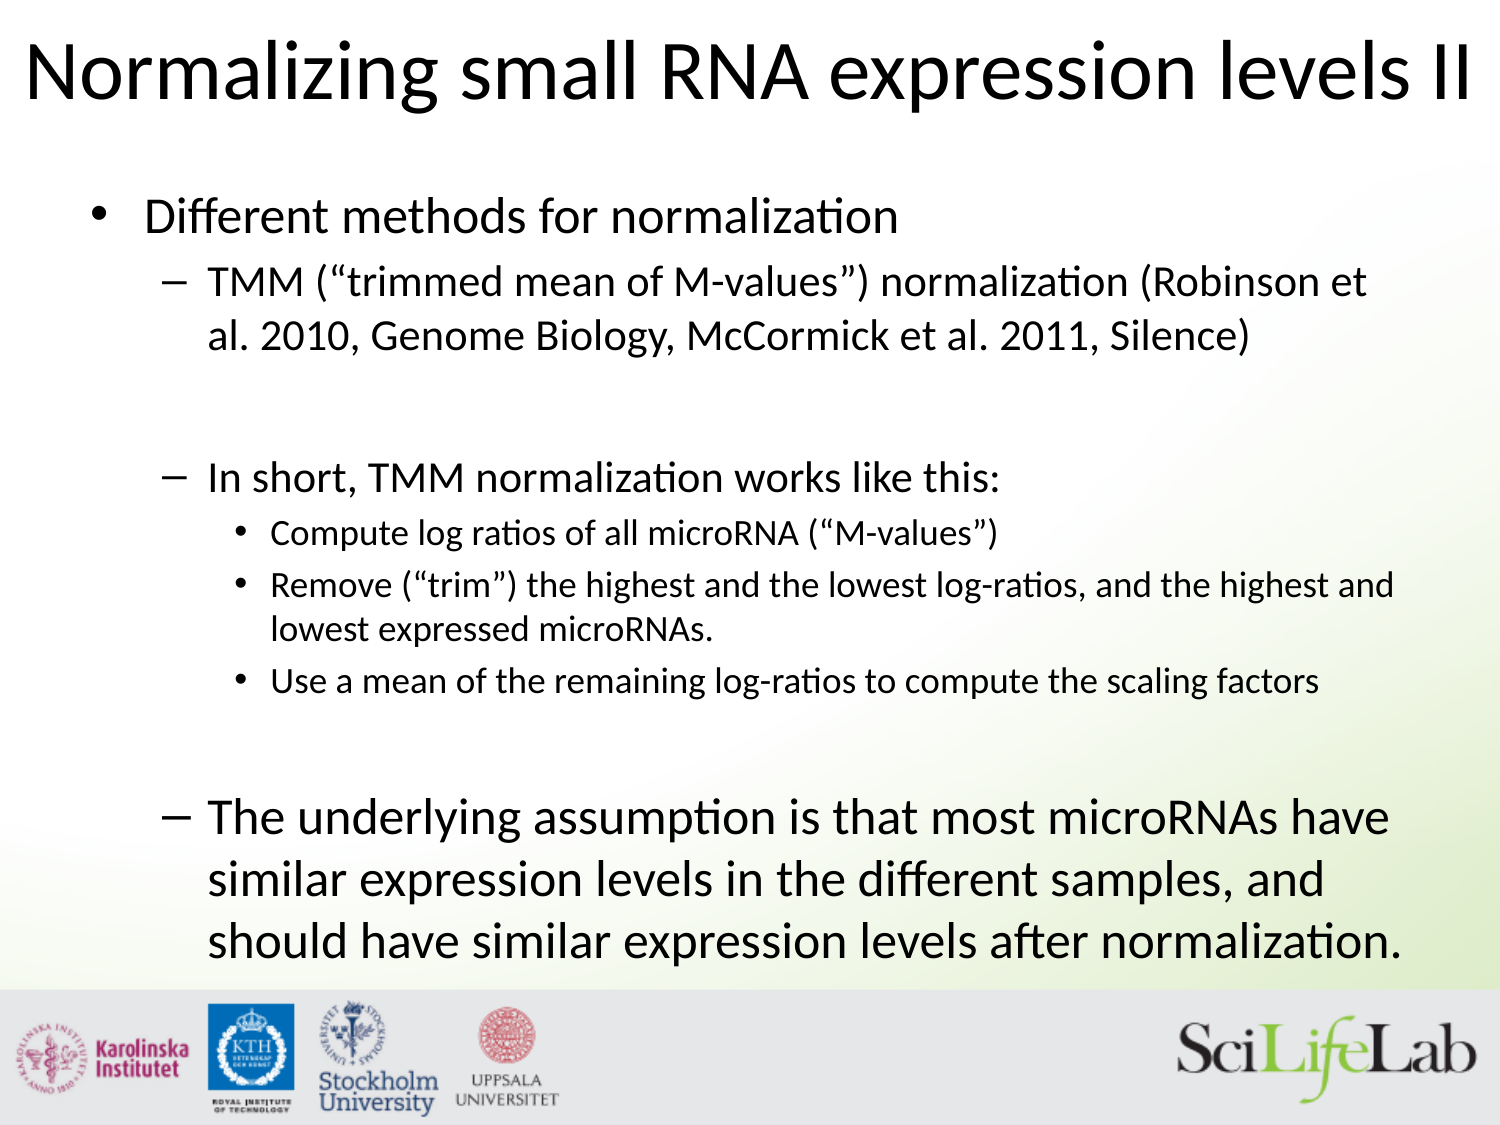

# Normalizing small RNA expression levels II
Different methods for normalization
TMM (“trimmed mean of M-values”) normalization (Robinson et al. 2010, Genome Biology, McCormick et al. 2011, Silence)

In short, TMM normalization works like this:
Compute log ratios of all microRNA (“M-values”)
Remove (“trim”) the highest and the lowest log-ratios, and the highest and lowest expressed microRNAs.
Use a mean of the remaining log-ratios to compute the scaling factors

The underlying assumption is that most microRNAs have similar expression levels in the different samples, and should have similar expression levels after normalization.